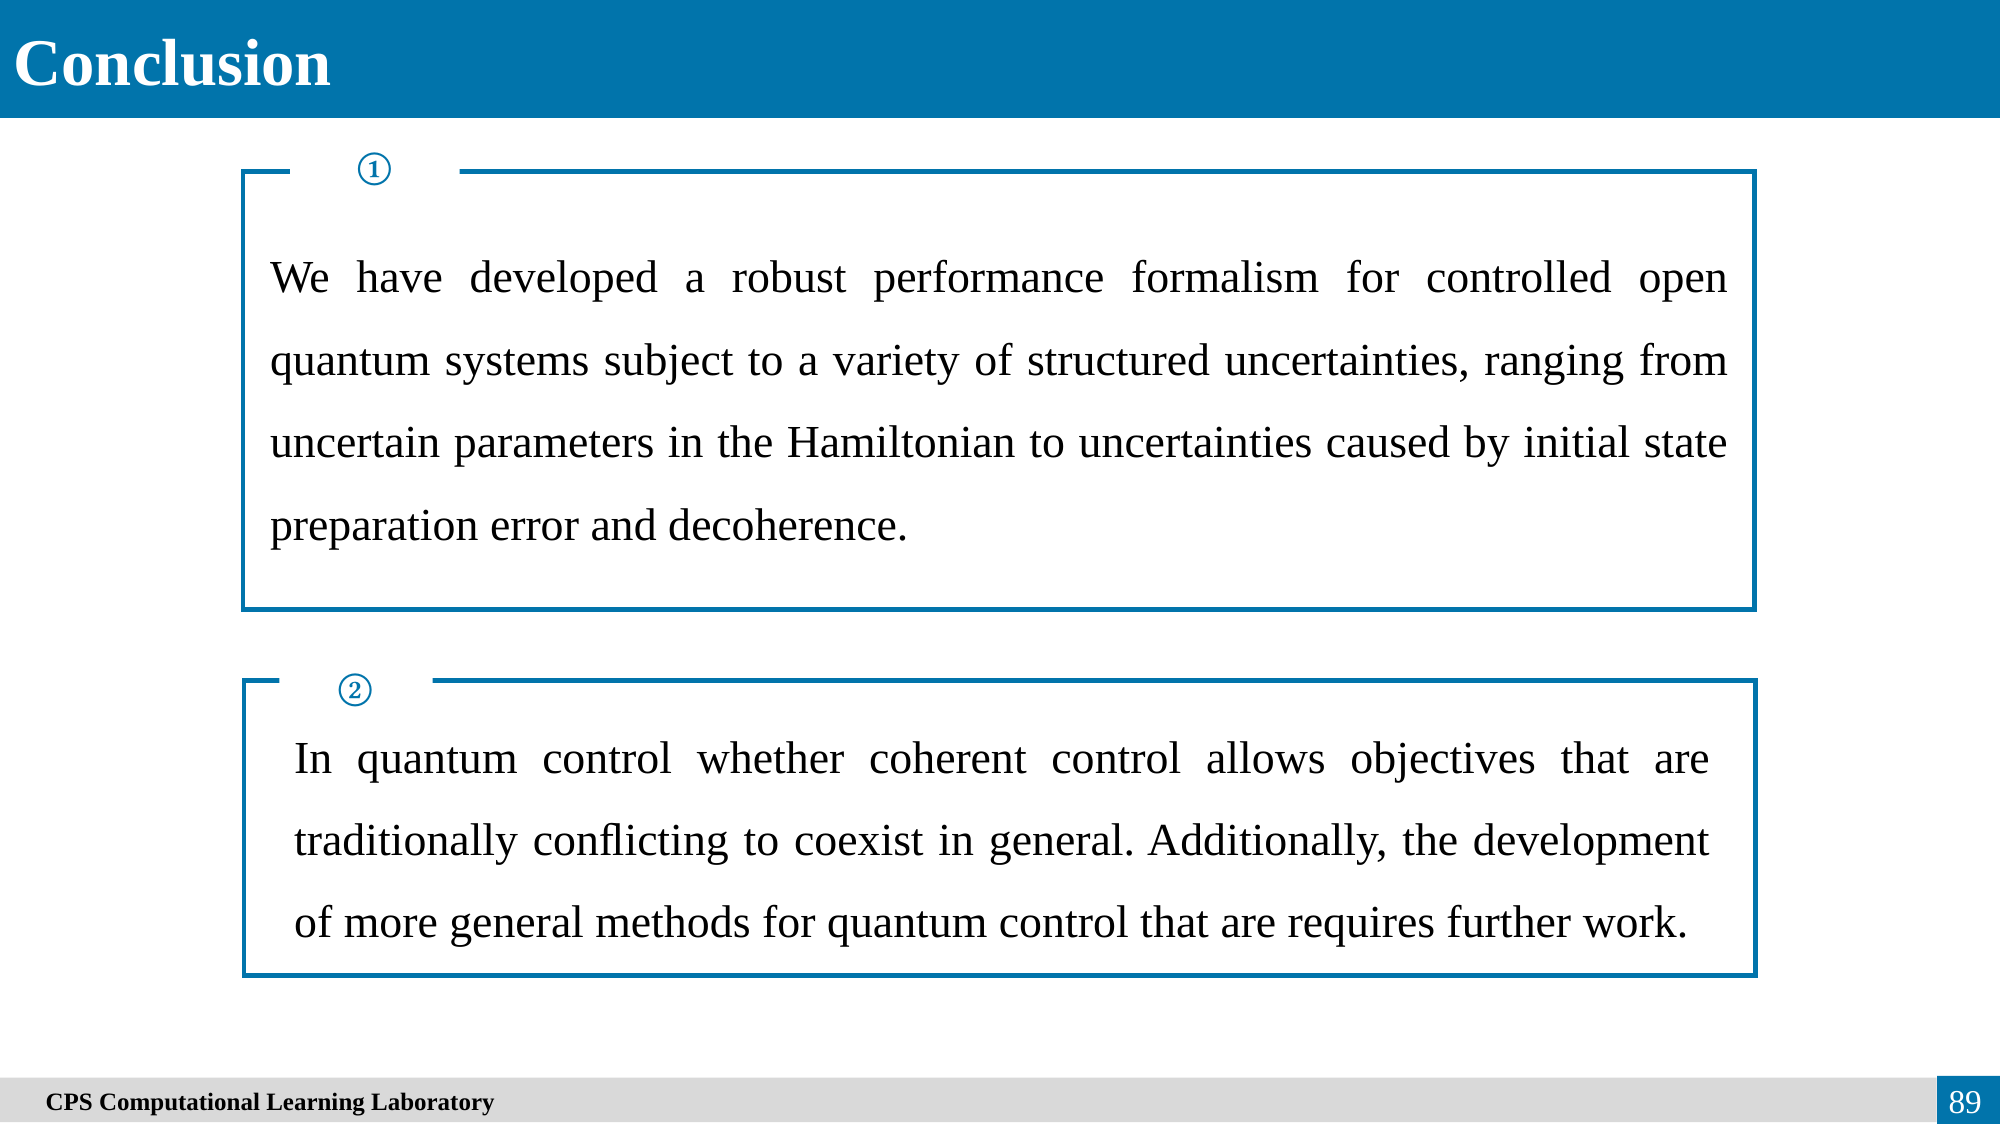

Conclusion
①

We have developed a robust performance formalism for controlled open quantum systems subject to a variety of structured uncertainties, ranging from uncertain parameters in the Hamiltonian to uncertainties caused by initial state preparation error and decoherence.
②

In quantum control whether coherent control allows objectives that are traditionally conﬂicting to coexist in general. Additionally, the development of more general methods for quantum control that are requires further work.
89
　CPS Computational Learning Laboratory